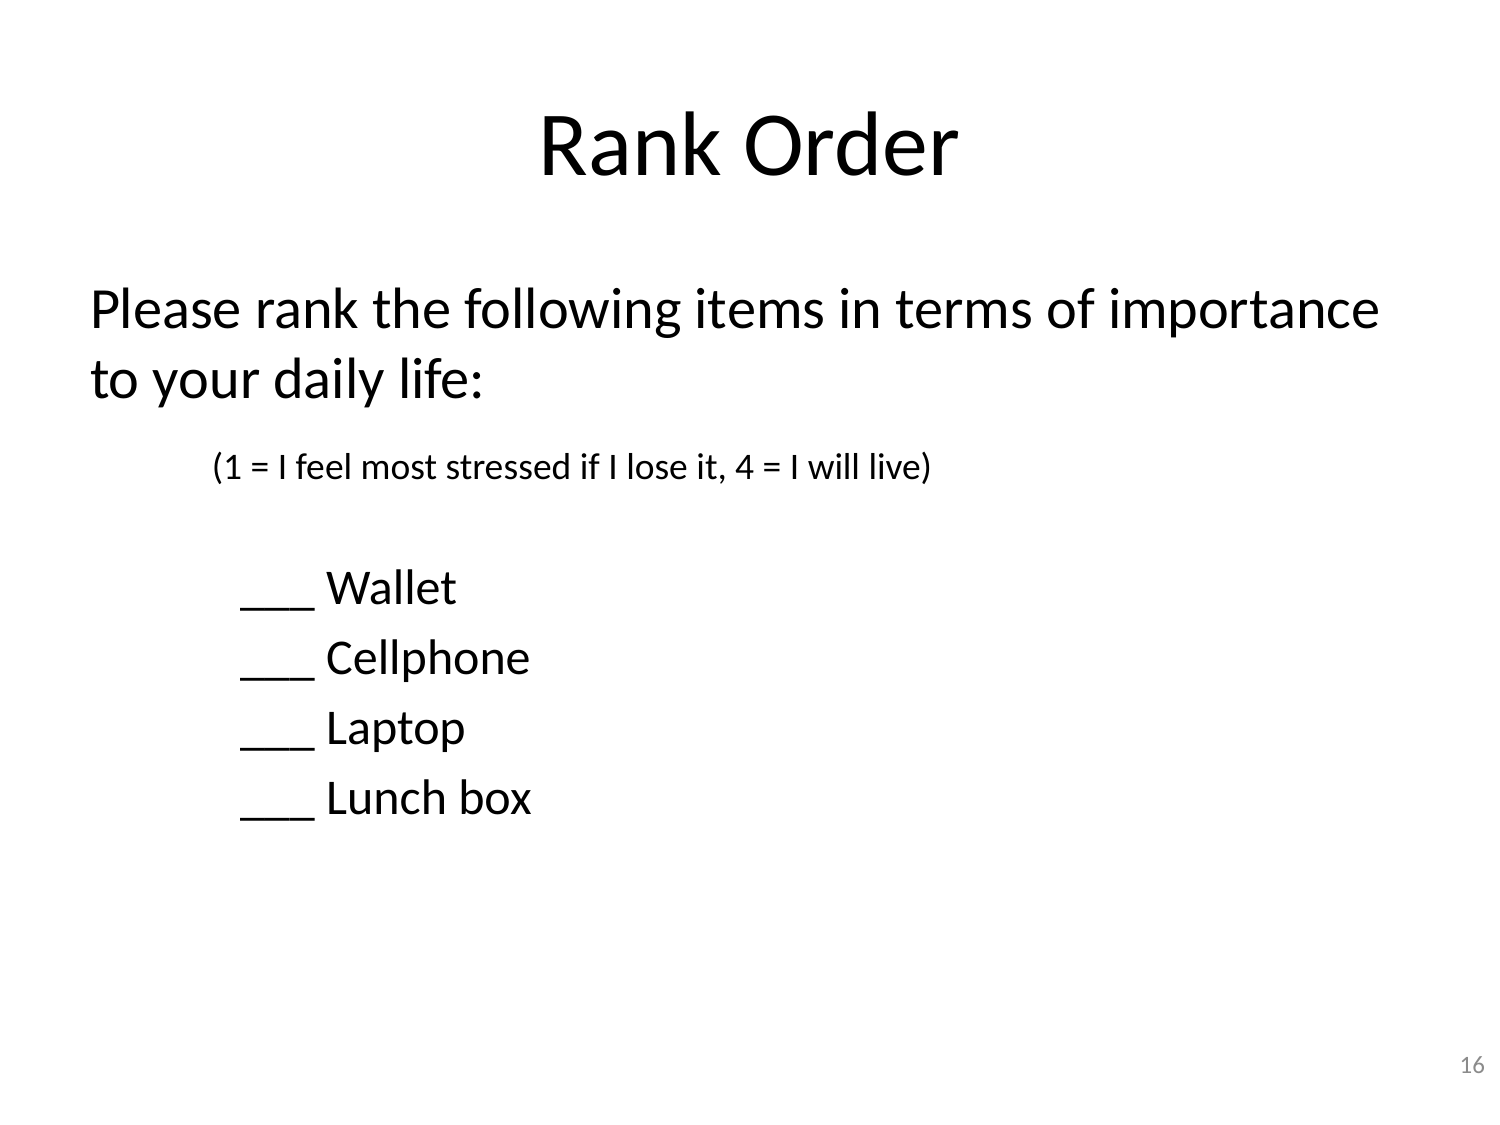

# Rank Order
Please rank the following items in terms of importance to your daily life:
	(1 = I feel most stressed if I lose it, 4 = I will live)

___ Wallet
___ Cellphone
___ Laptop
___ Lunch box
16